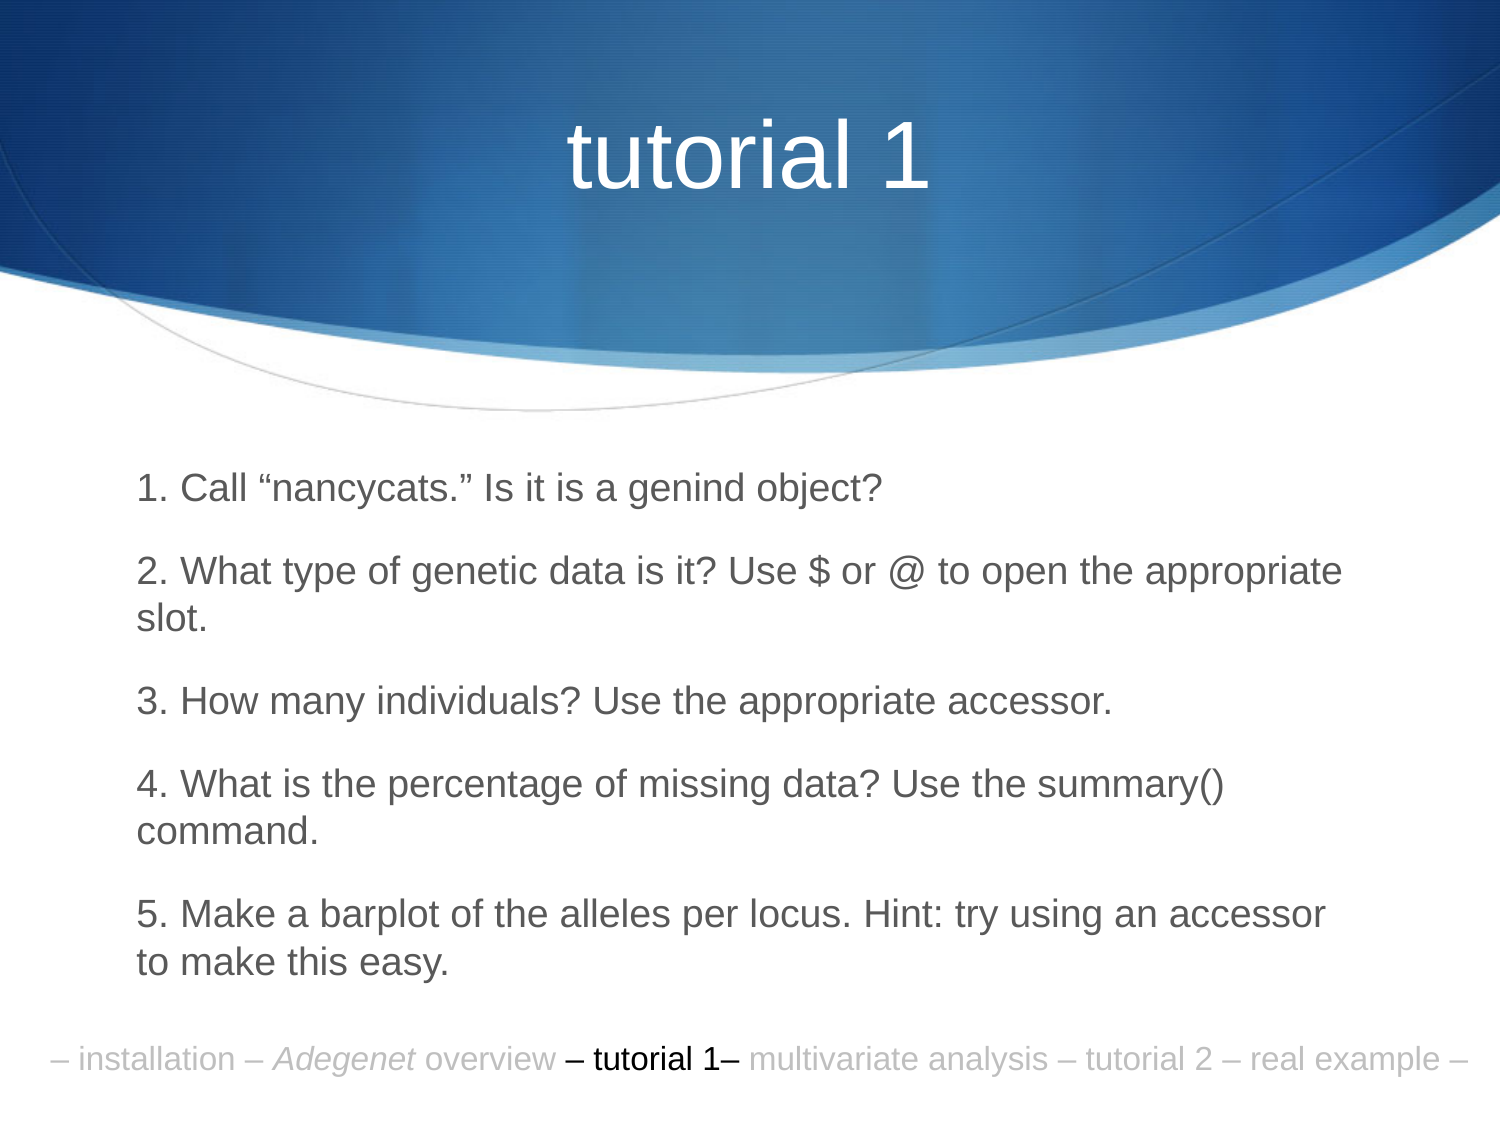

# tutorial 1
1. Call “nancycats.” Is it is a genind object?
2. What type of genetic data is it? Use $ or @ to open the appropriate slot.
3. How many individuals? Use the appropriate accessor.
4. What is the percentage of missing data? Use the summary() command.
5. Make a barplot of the alleles per locus. Hint: try using an accessor to make this easy.
– installation – Adegenet overview – tutorial 1– multivariate analysis – tutorial 2 – real example –